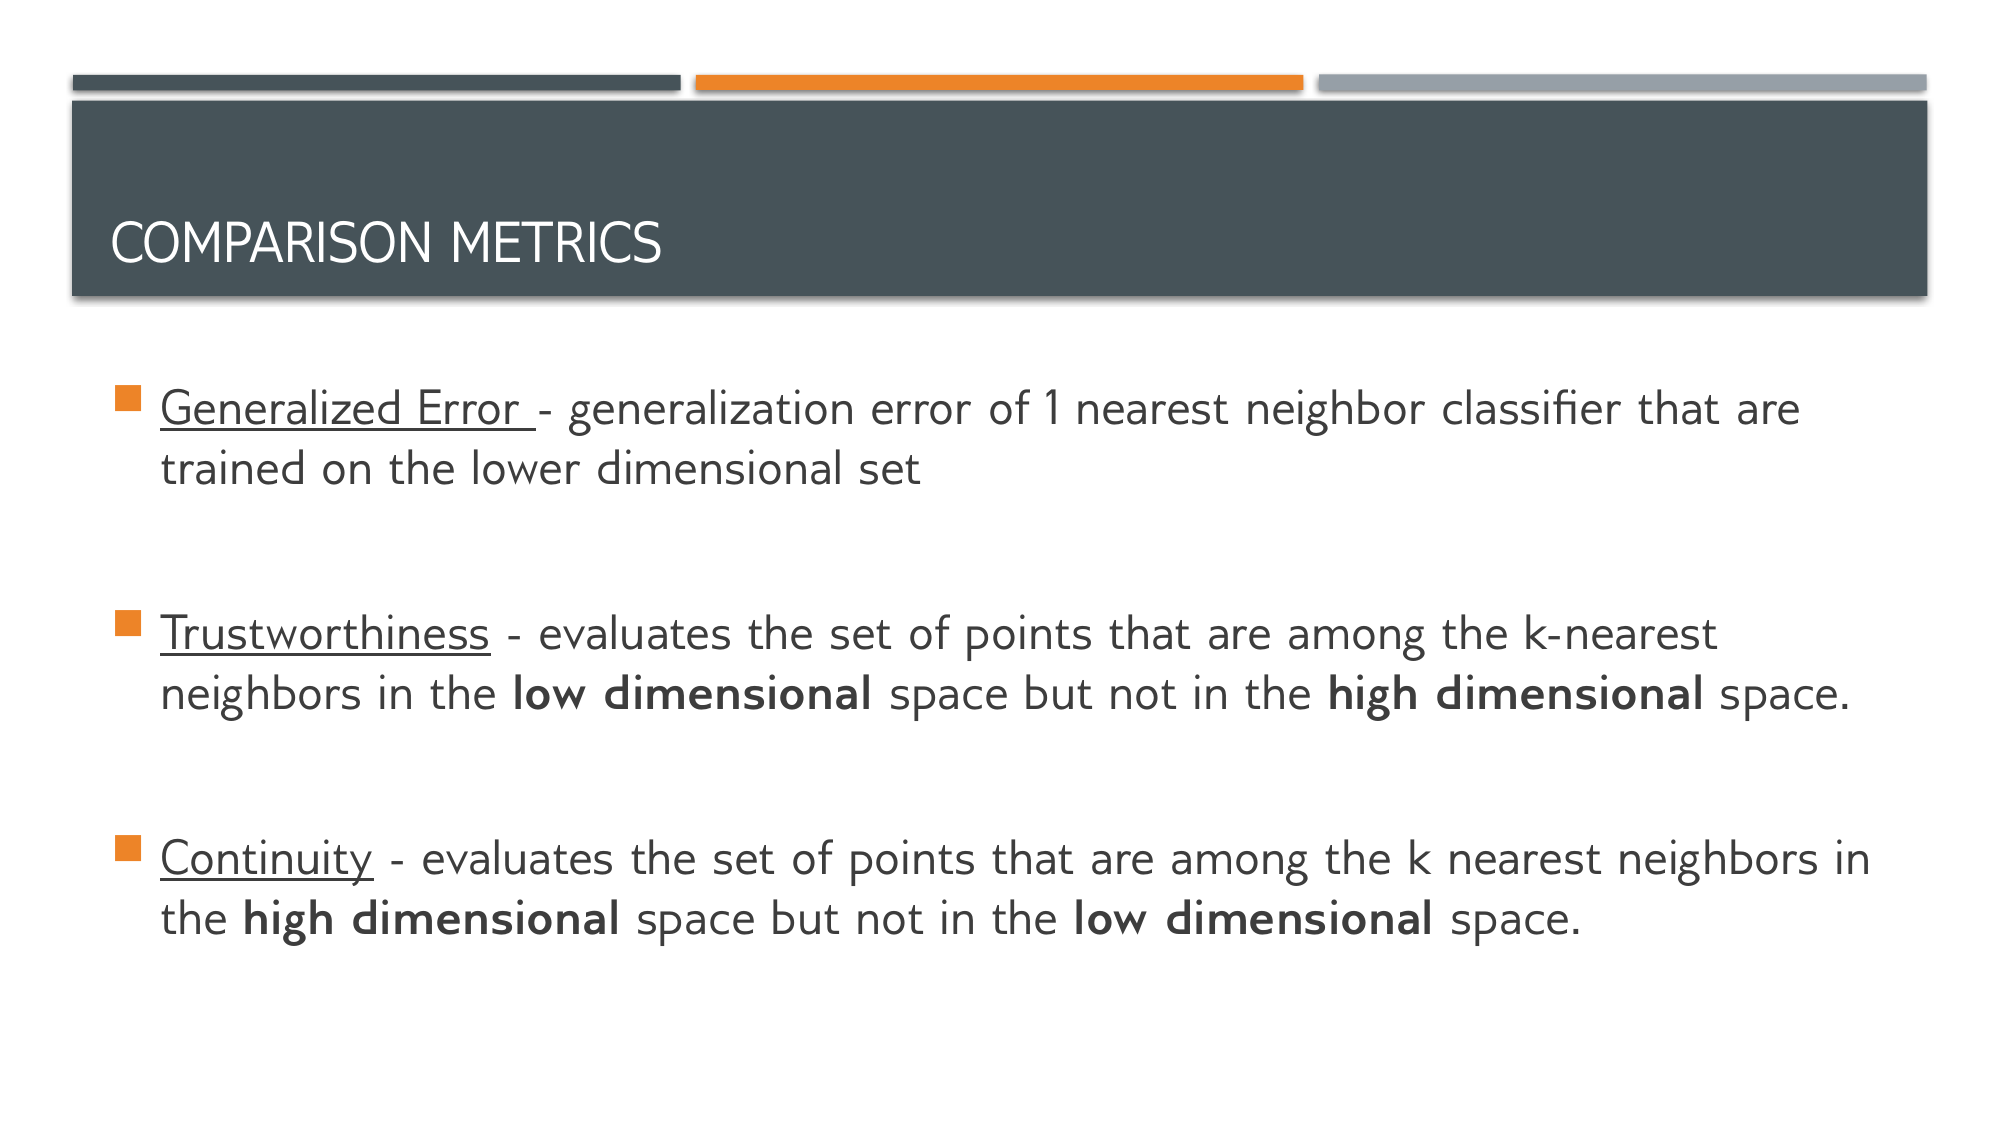

# Comparison metrics
Generalized Error - generalization error of 1 nearest neighbor classifier that are trained on the lower dimensional set

Trustworthiness - evaluates the set of points that are among the k-nearest neighbors in the low dimensional space but not in the high dimensional space.

Continuity - evaluates the set of points that are among the k nearest neighbors in the high dimensional space but not in the low dimensional space.